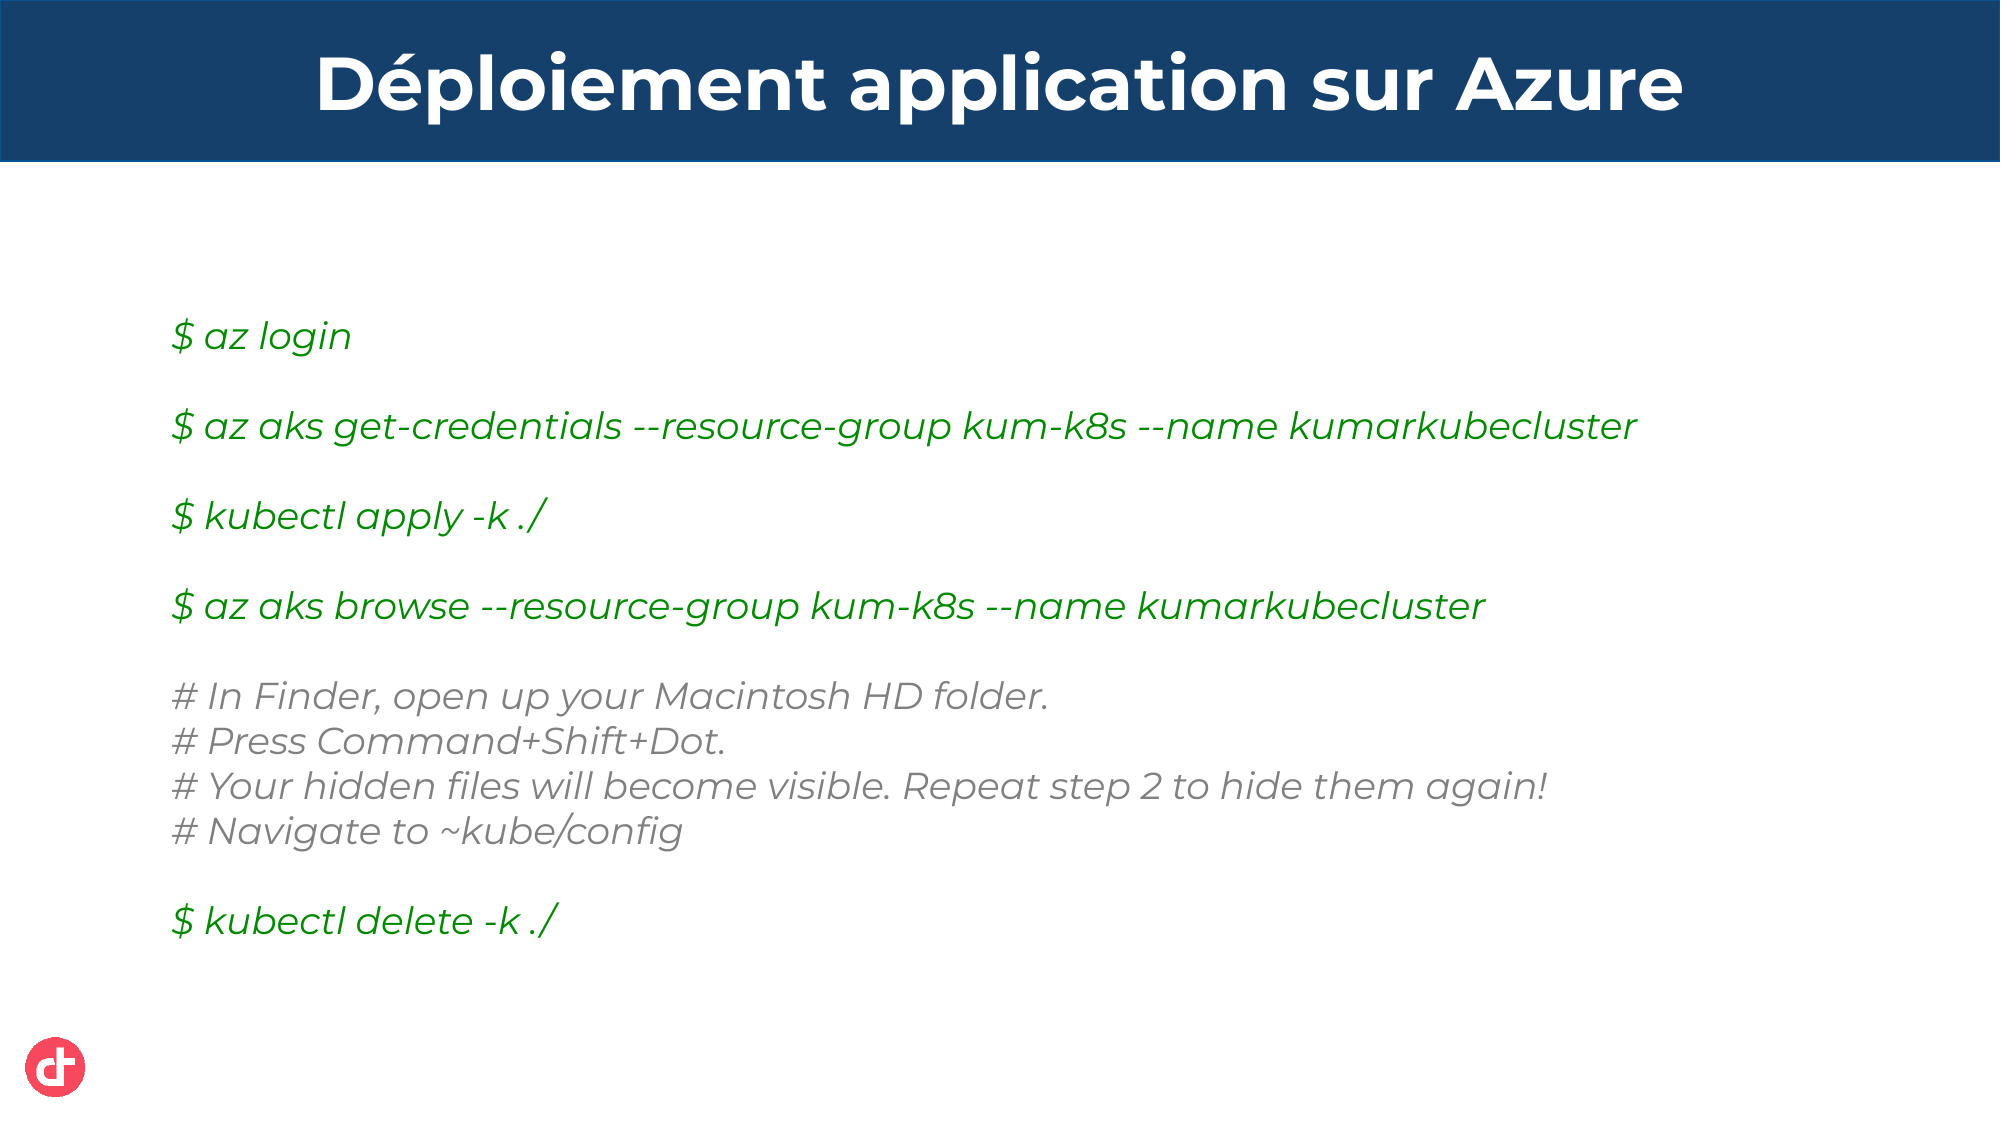

Déploiement application sur Azure
$ az login

$ az aks get-credentials --resource-group kum-k8s --name kumarkubecluster

$ kubectl apply -k ./

$ az aks browse --resource-group kum-k8s --name kumarkubecluster

# In Finder, open up your Macintosh HD folder.
# Press Command+Shift+Dot.
# Your hidden files will become visible. Repeat step 2 to hide them again!
# Navigate to ~kube/config

$ kubectl delete -k ./